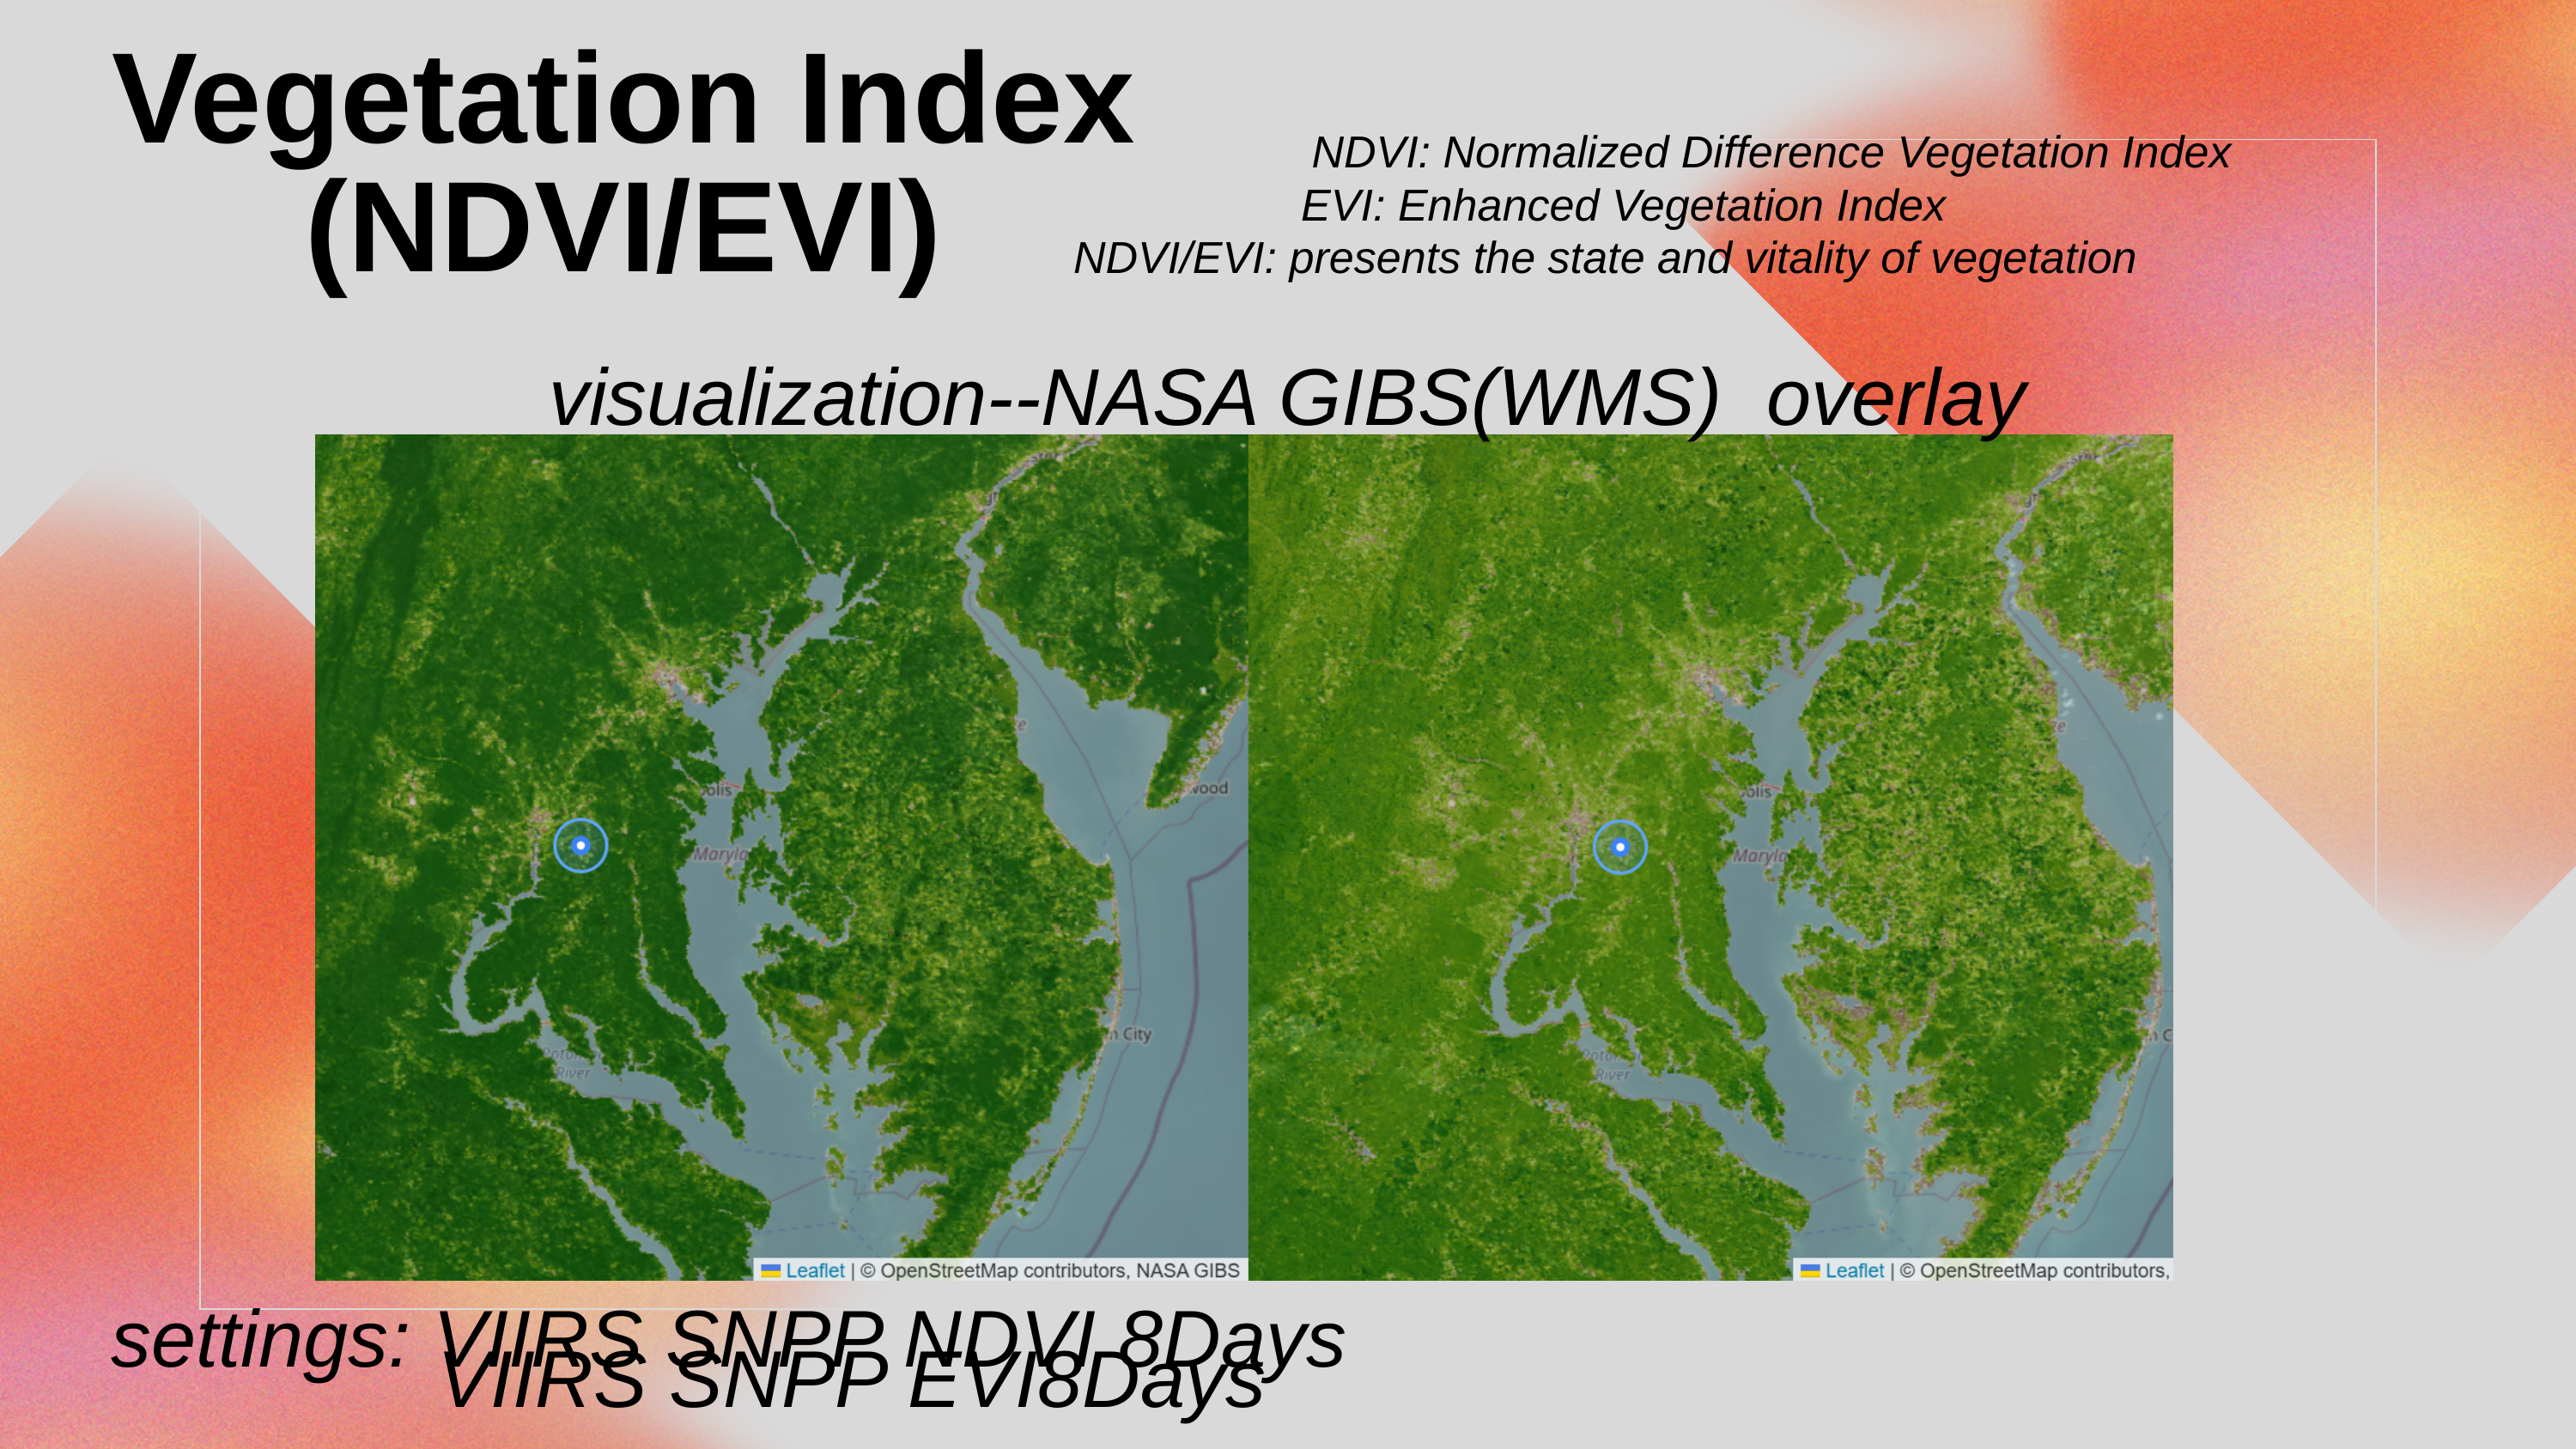

Vegetation Index (NDVI/EVI)
NDVI: Normalized Difference Vegetation Index

EVI: Enhanced Vegetation Index
NDVI/EVI: presents the state and vitality of vegetation
visualization--NASA GIBS(WMS)  overlay

settings: VIIRS SNPP NDVI 8Days
           VIIRS SNPP EVI8Days